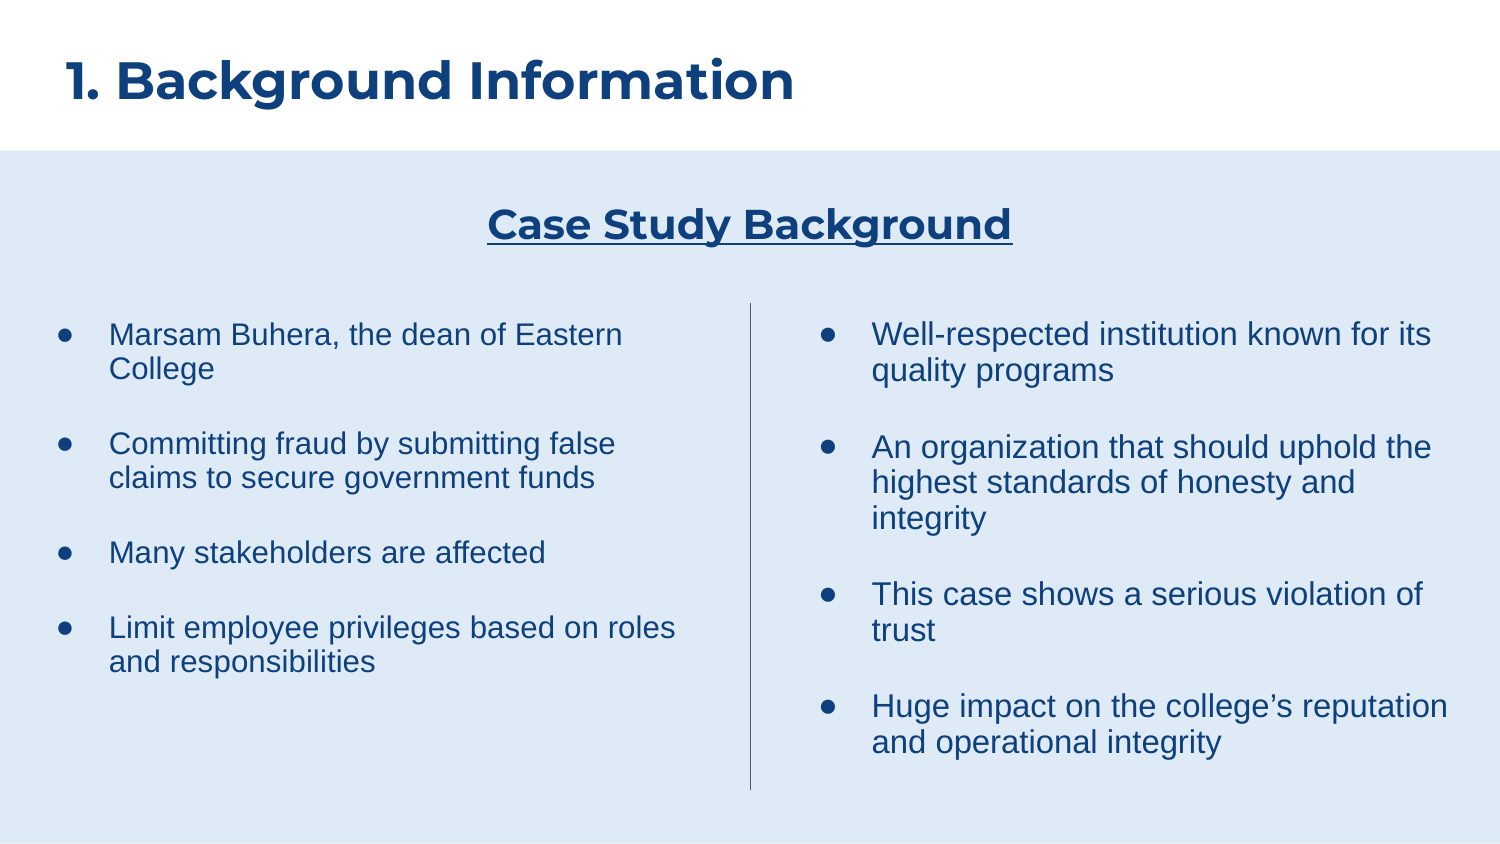

# 1. Background Information
Case Study Background

Marsam Buhera, the dean of Eastern College
Committing fraud by submitting false claims to secure government funds
Many stakeholders are affected
Limit employee privileges based on roles and responsibilities

Well-respected institution known for its quality programs
An organization that should uphold the highest standards of honesty and integrity
This case shows a serious violation of trust
Huge impact on the college’s reputation and operational integrity